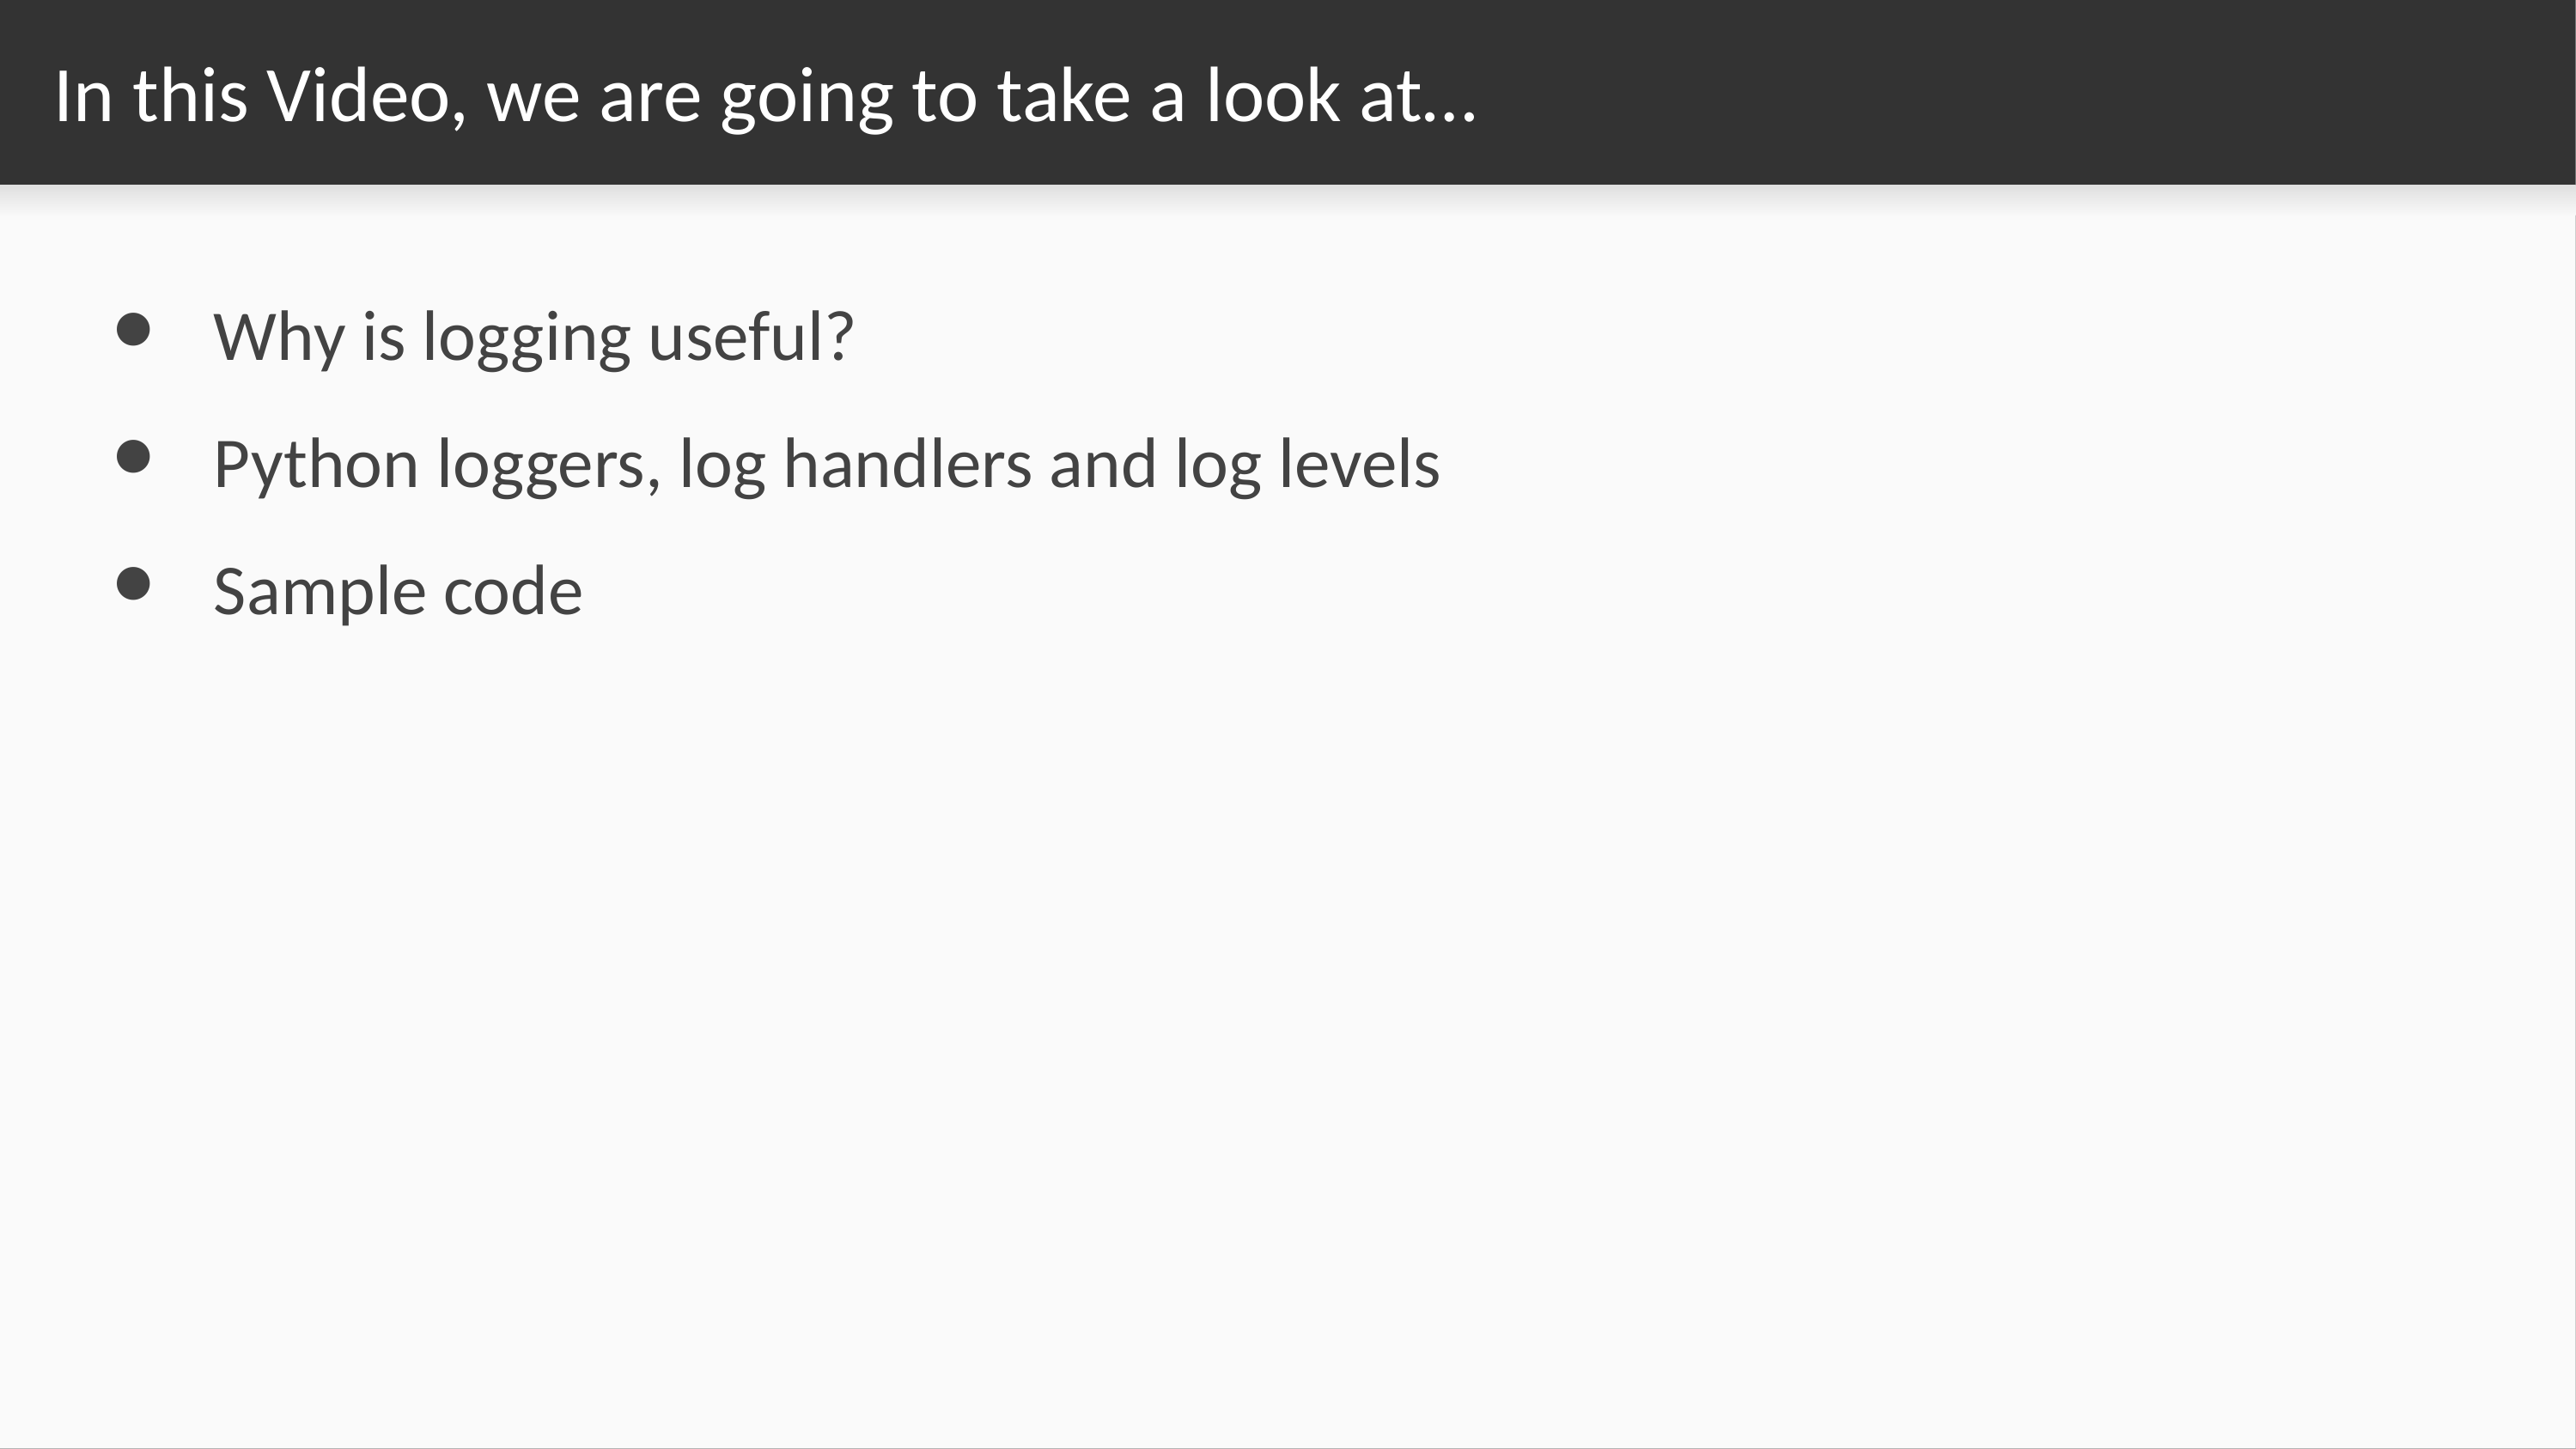

# In this Video, we are going to take a look at…
Why is logging useful?
Python loggers, log handlers and log levels
Sample code